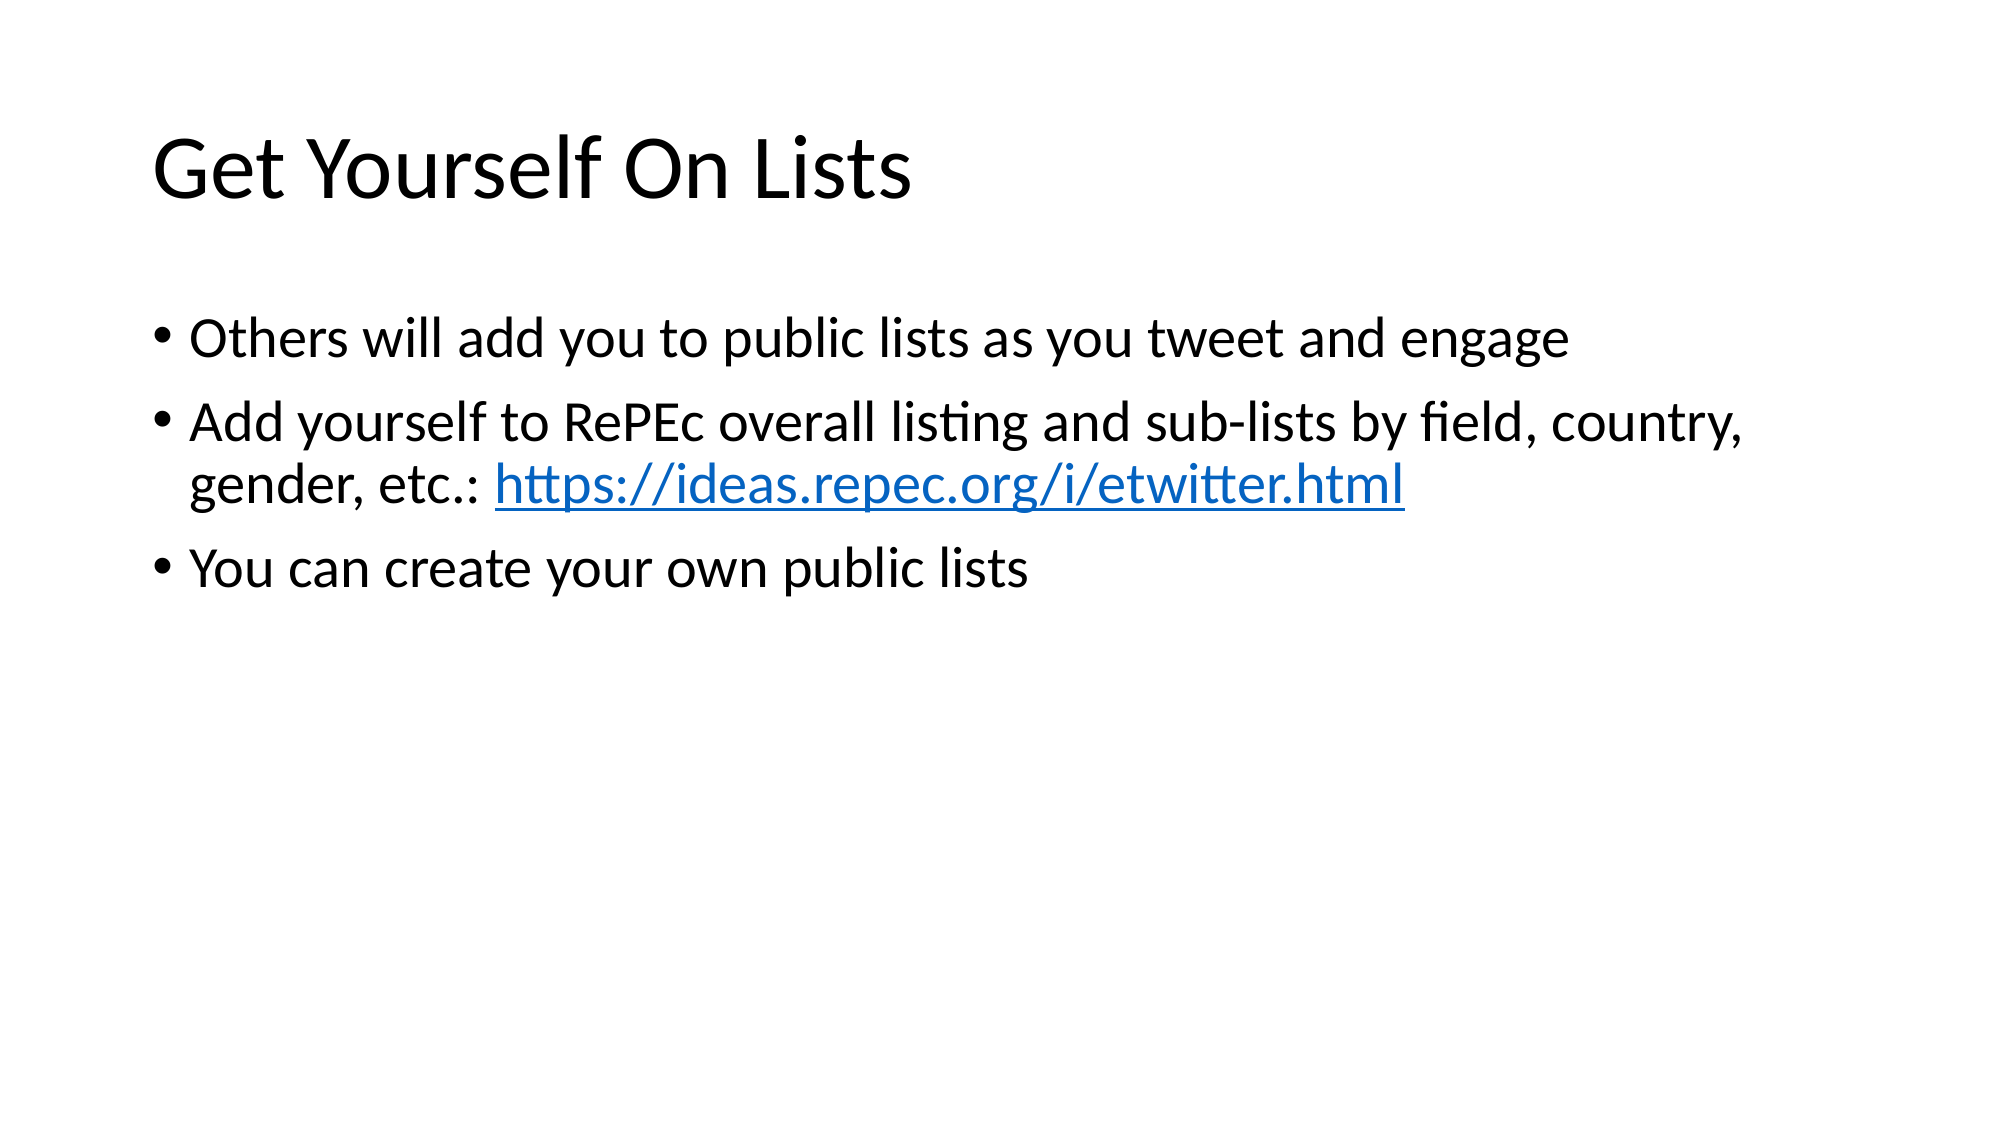

# Get Yourself On Lists
Others will add you to public lists as you tweet and engage
Add yourself to RePEc overall listing and sub-lists by field, country, gender, etc.: https://ideas.repec.org/i/etwitter.html
You can create your own public lists